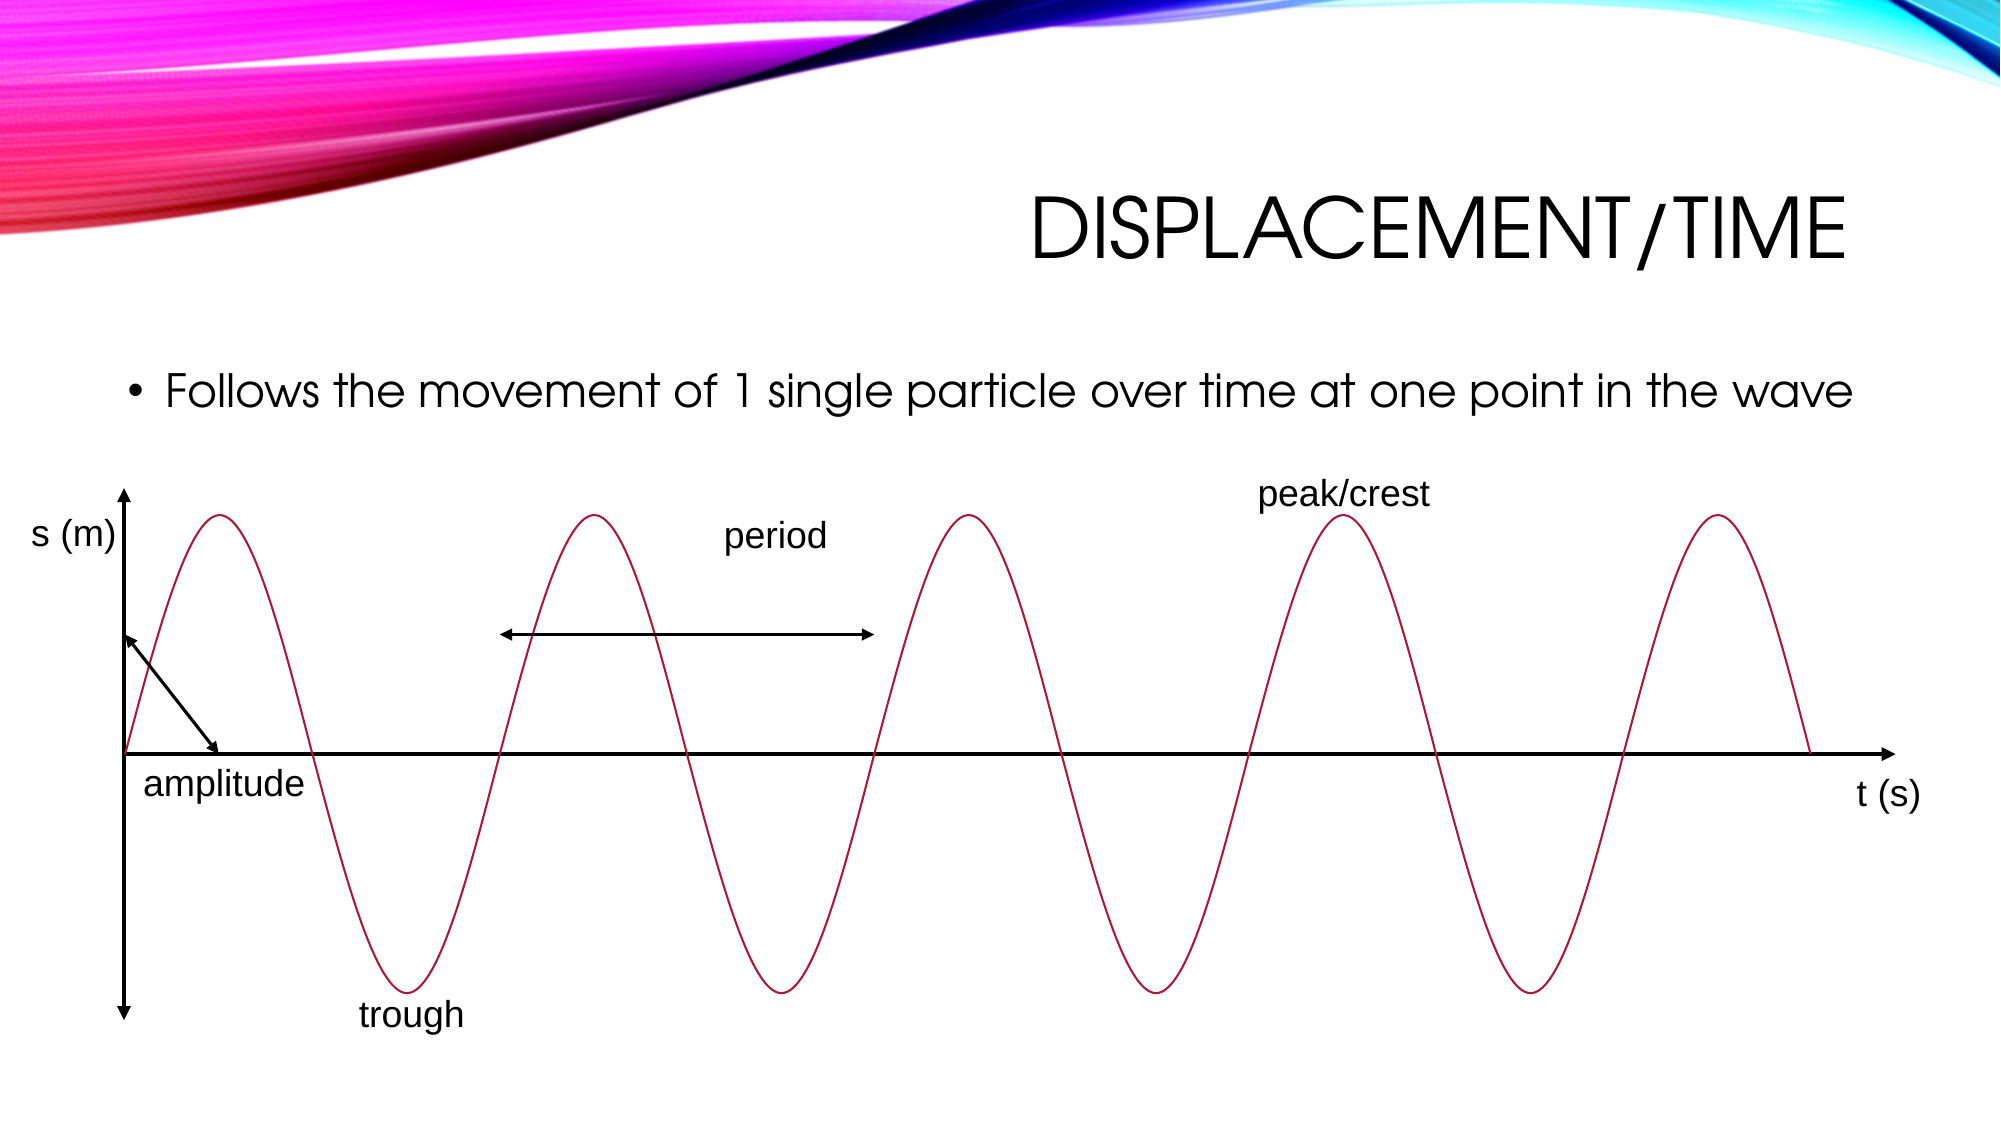

# Displacement/Time
Follows the movement of 1 single particle over time at one point in the wave
peak/crest

s (m)
period
amplitude
t (s)
trough